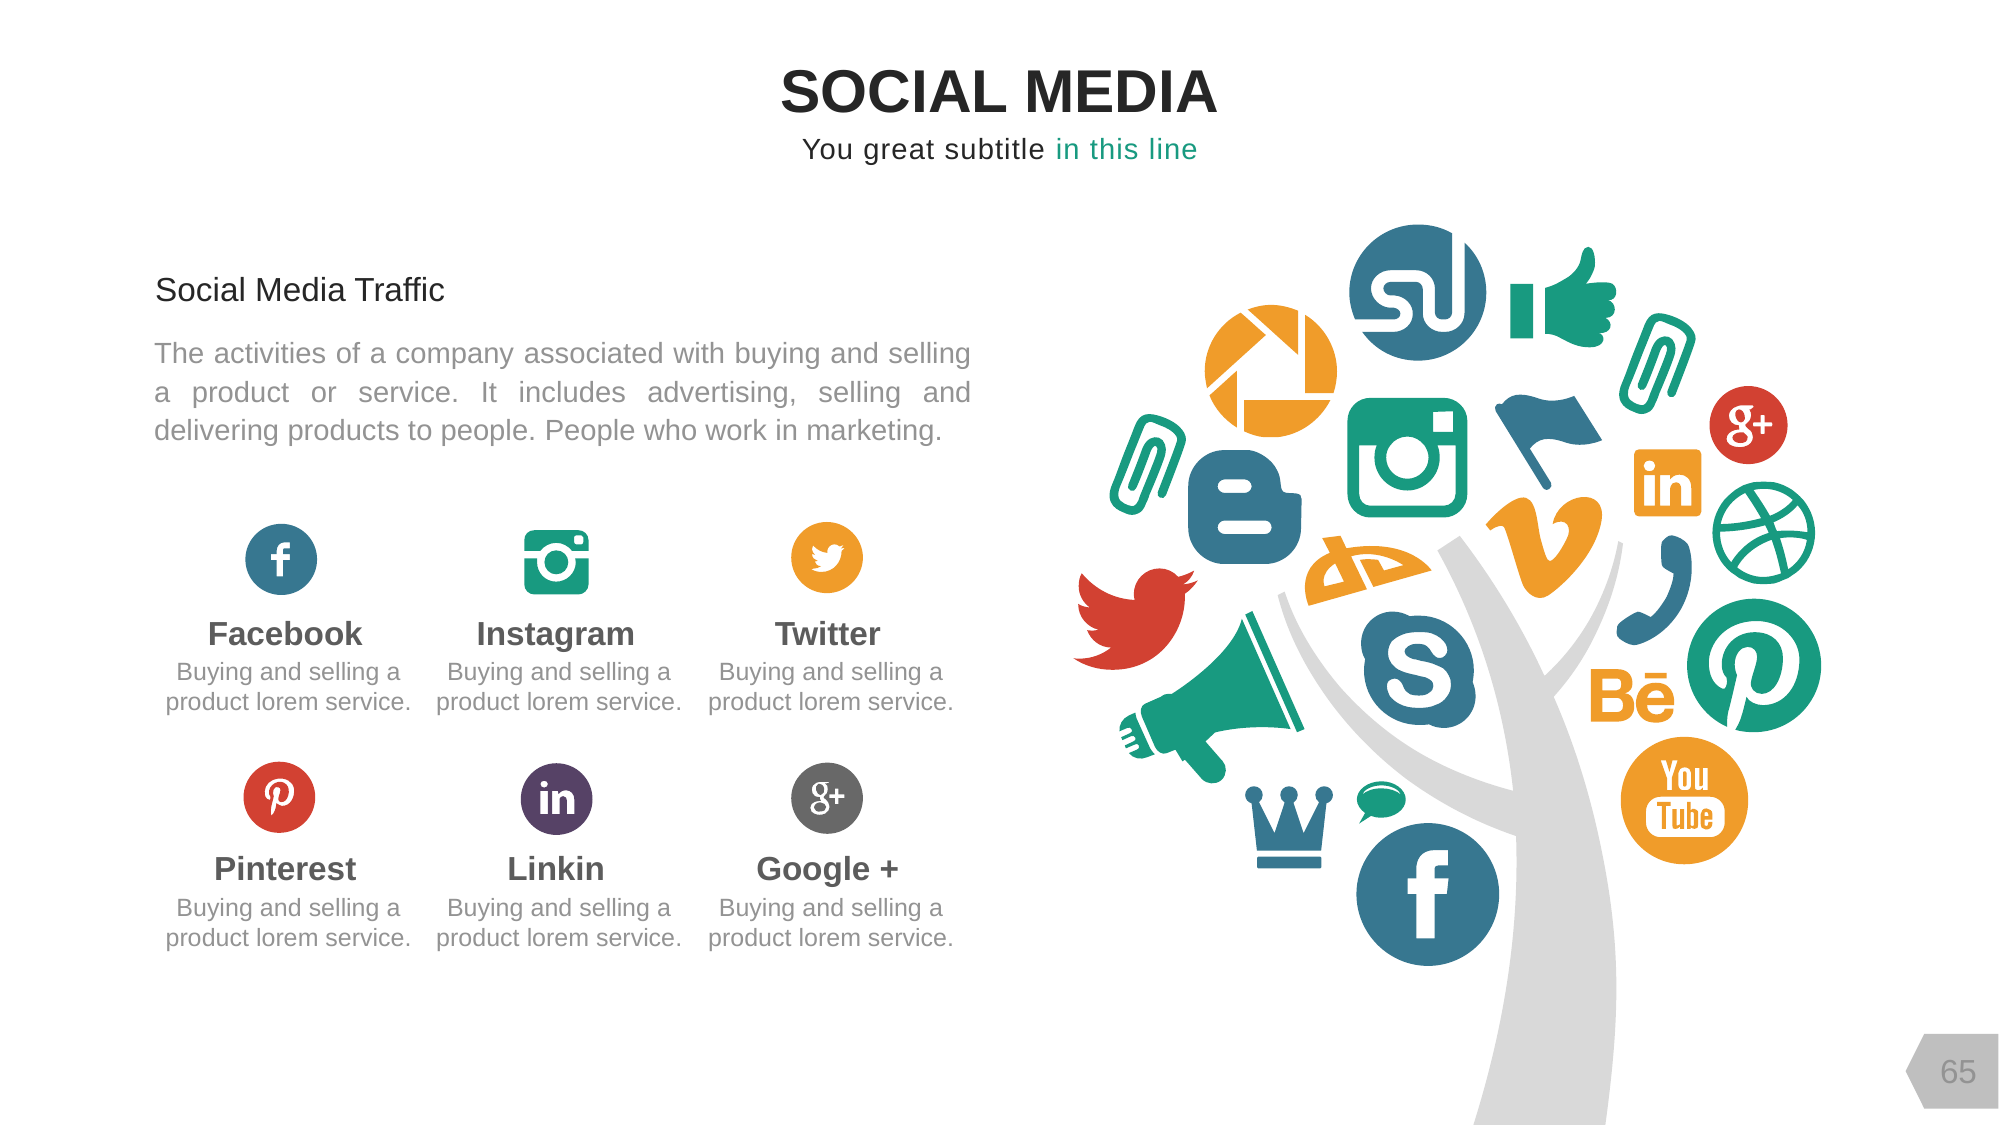

SOCIAL MEDIA
You great subtitle in this line

Social Media Traffic

The activities of a company associated with buying and selling a product or service. It includes advertising, selling and delivering products to people. People who work in marketing.

Facebook
Instagram
Twitter
Buying and selling a product lorem service.
Buying and selling a product lorem service.
Buying and selling a product lorem service.

Pinterest
Linkin
Google +
Buying and selling a product lorem service.
Buying and selling a product lorem service.
Buying and selling a product lorem service.